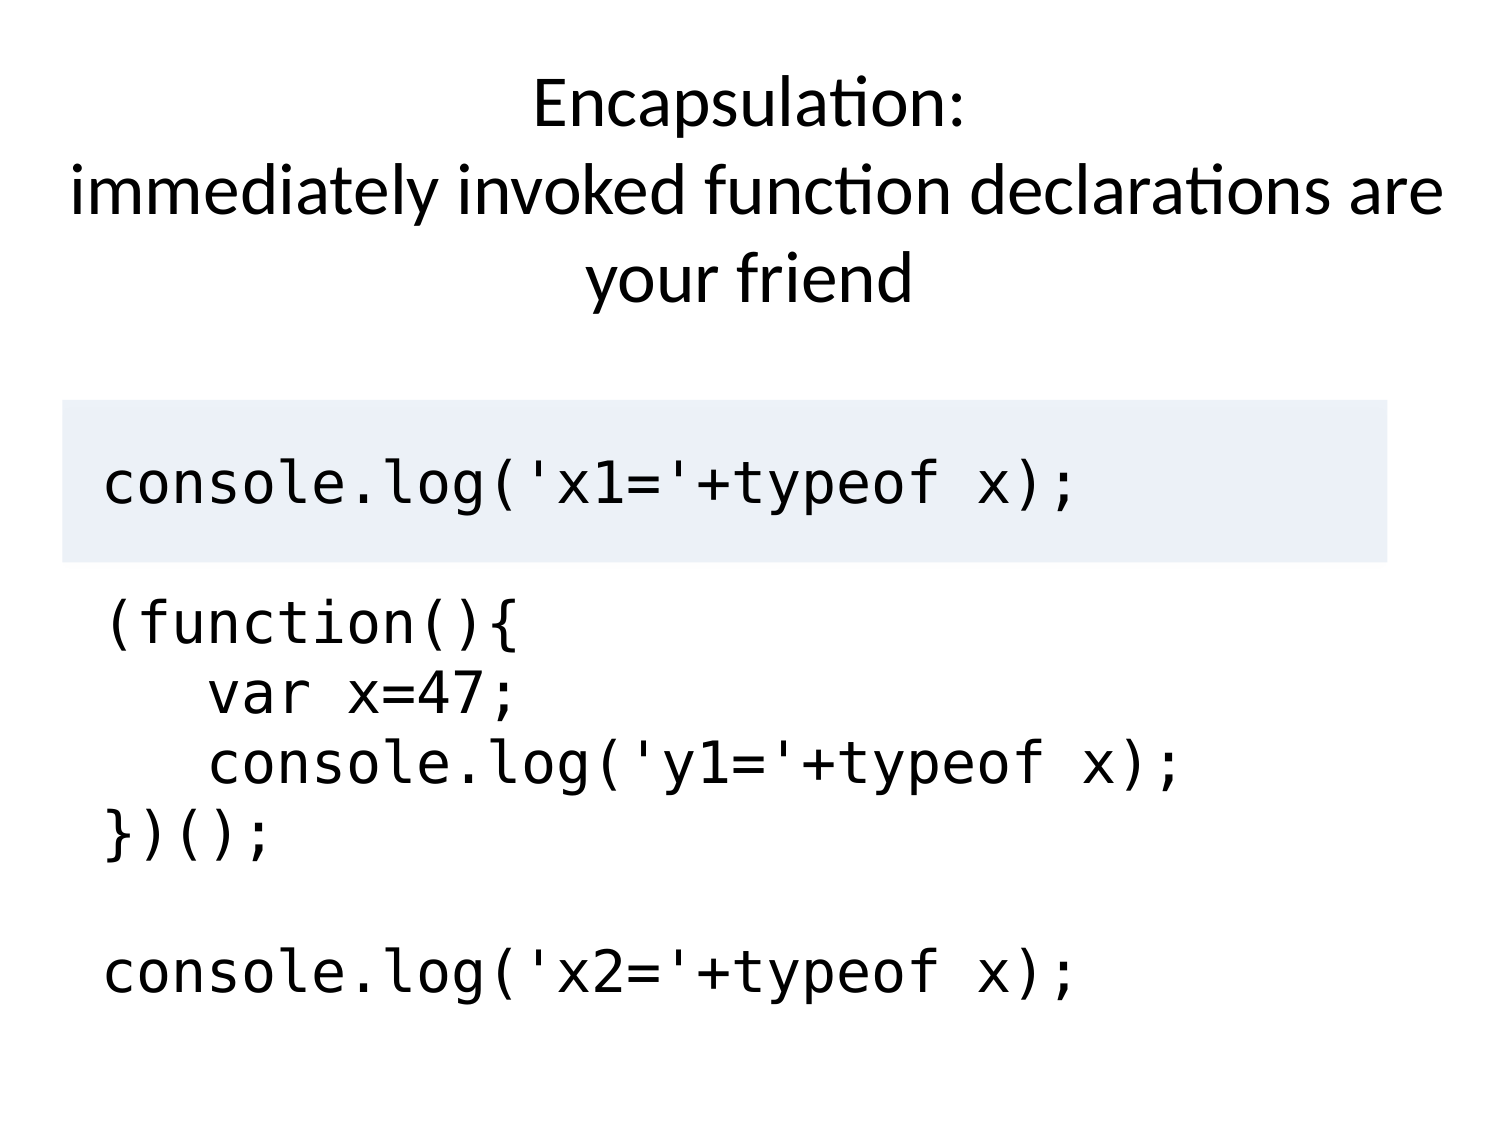

# Encapsulation: immediately invoked function declarations are your friend

console.log('x1='+typeof x);

(function(){
   var x=47;
   console.log('y1='+typeof x);
})();

console.log('x2='+typeof x);